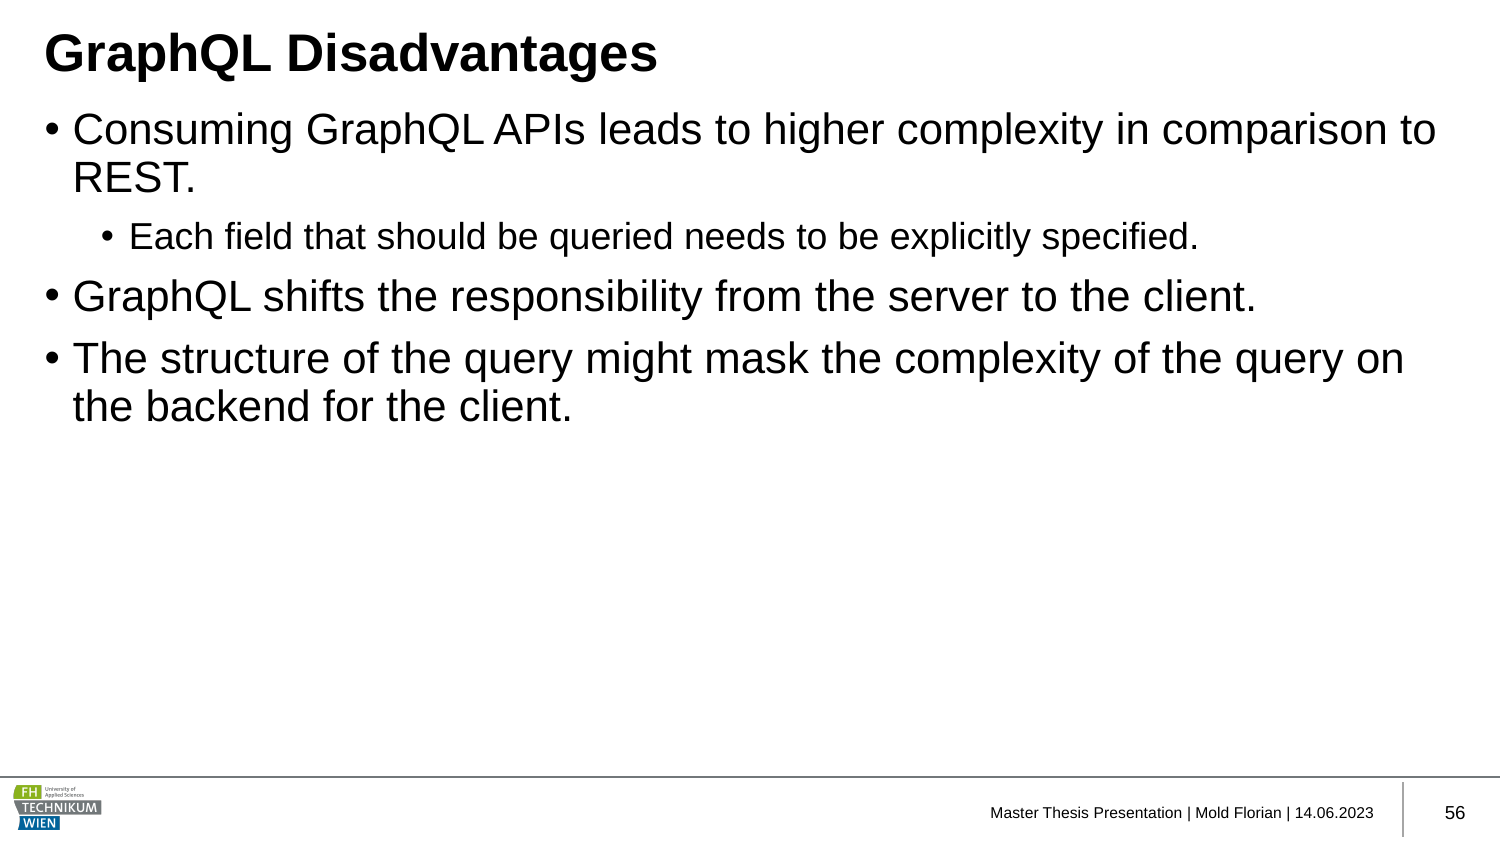

# GraphQL Disadvantages
Consuming GraphQL APIs leads to higher complexity in comparison to REST.
Each field that should be queried needs to be explicitly specified.
GraphQL shifts the responsibility from the server to the client.
The structure of the query might mask the complexity of the query on the backend for the client.
 Master Thesis Presentation | Mold Florian | 14.06.2023
56